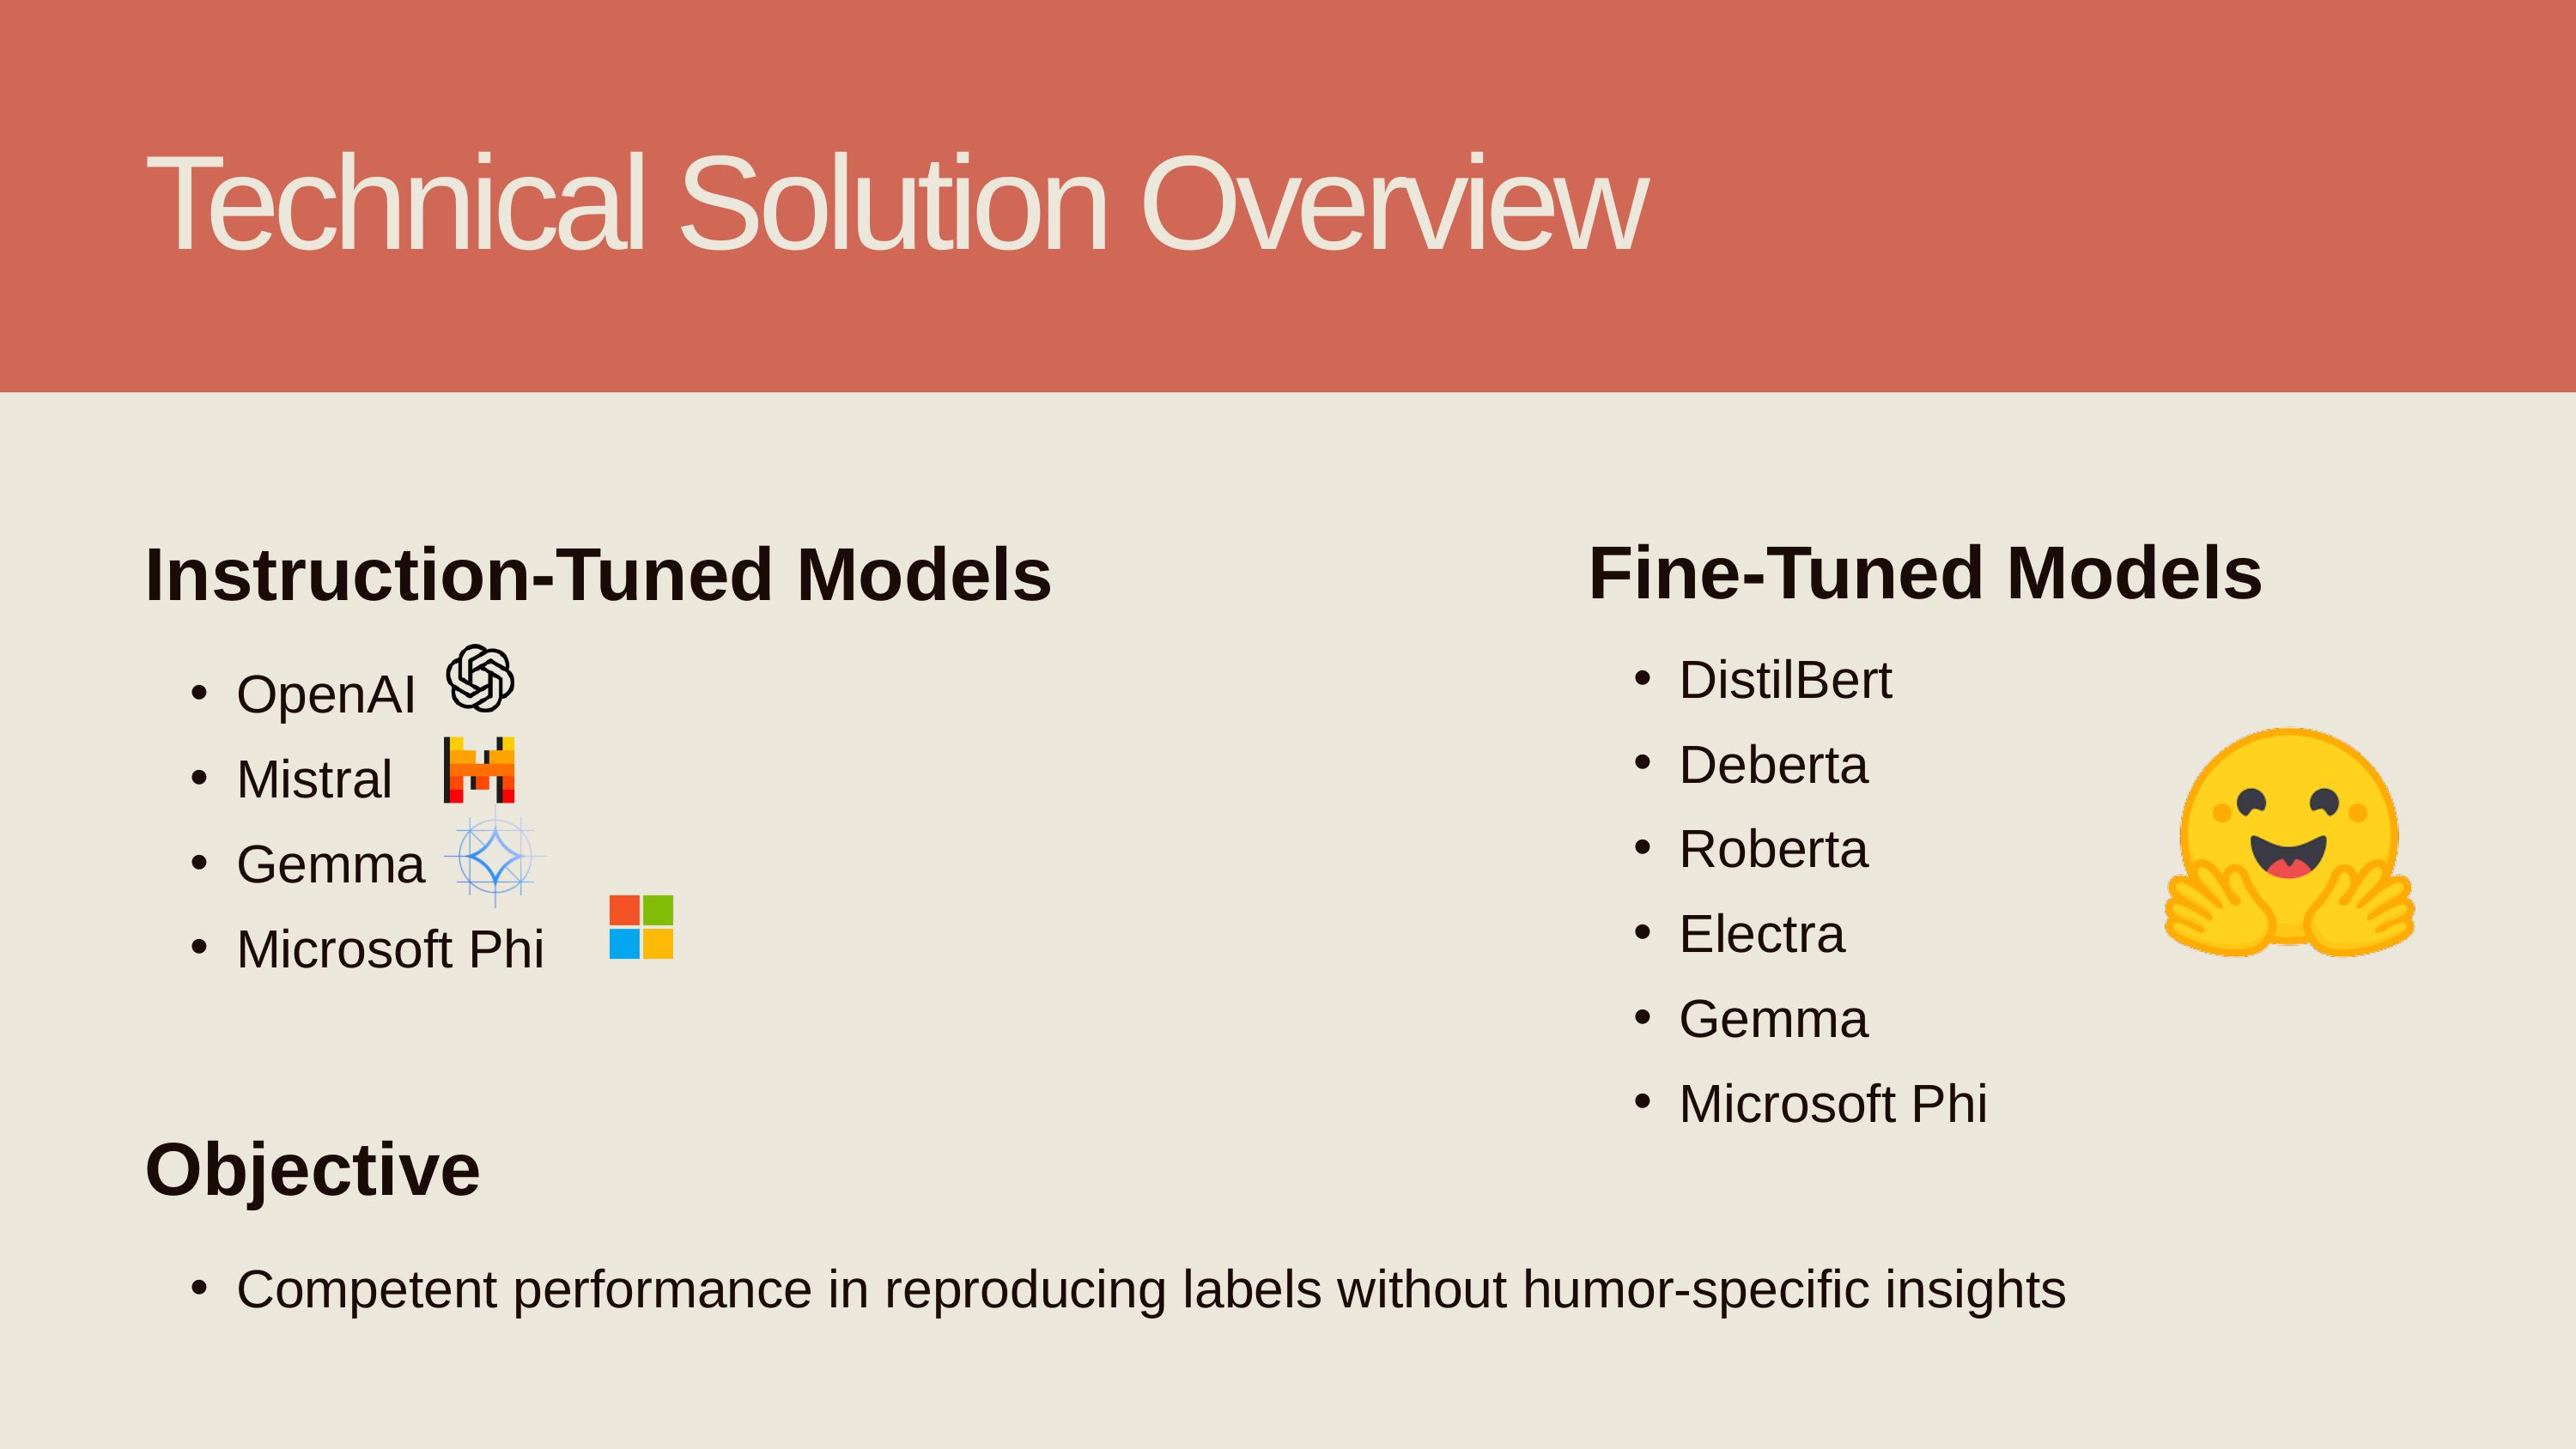

Technical Solution Overview
Fine-Tuned Models
Instruction-Tuned Models
OpenAI
Mistral
Gemma
Microsoft Phi

DistilBert
Deberta
Roberta
Electra
Gemma
Microsoft Phi

Objective
Competent performance in reproducing labels without humor-specific insights